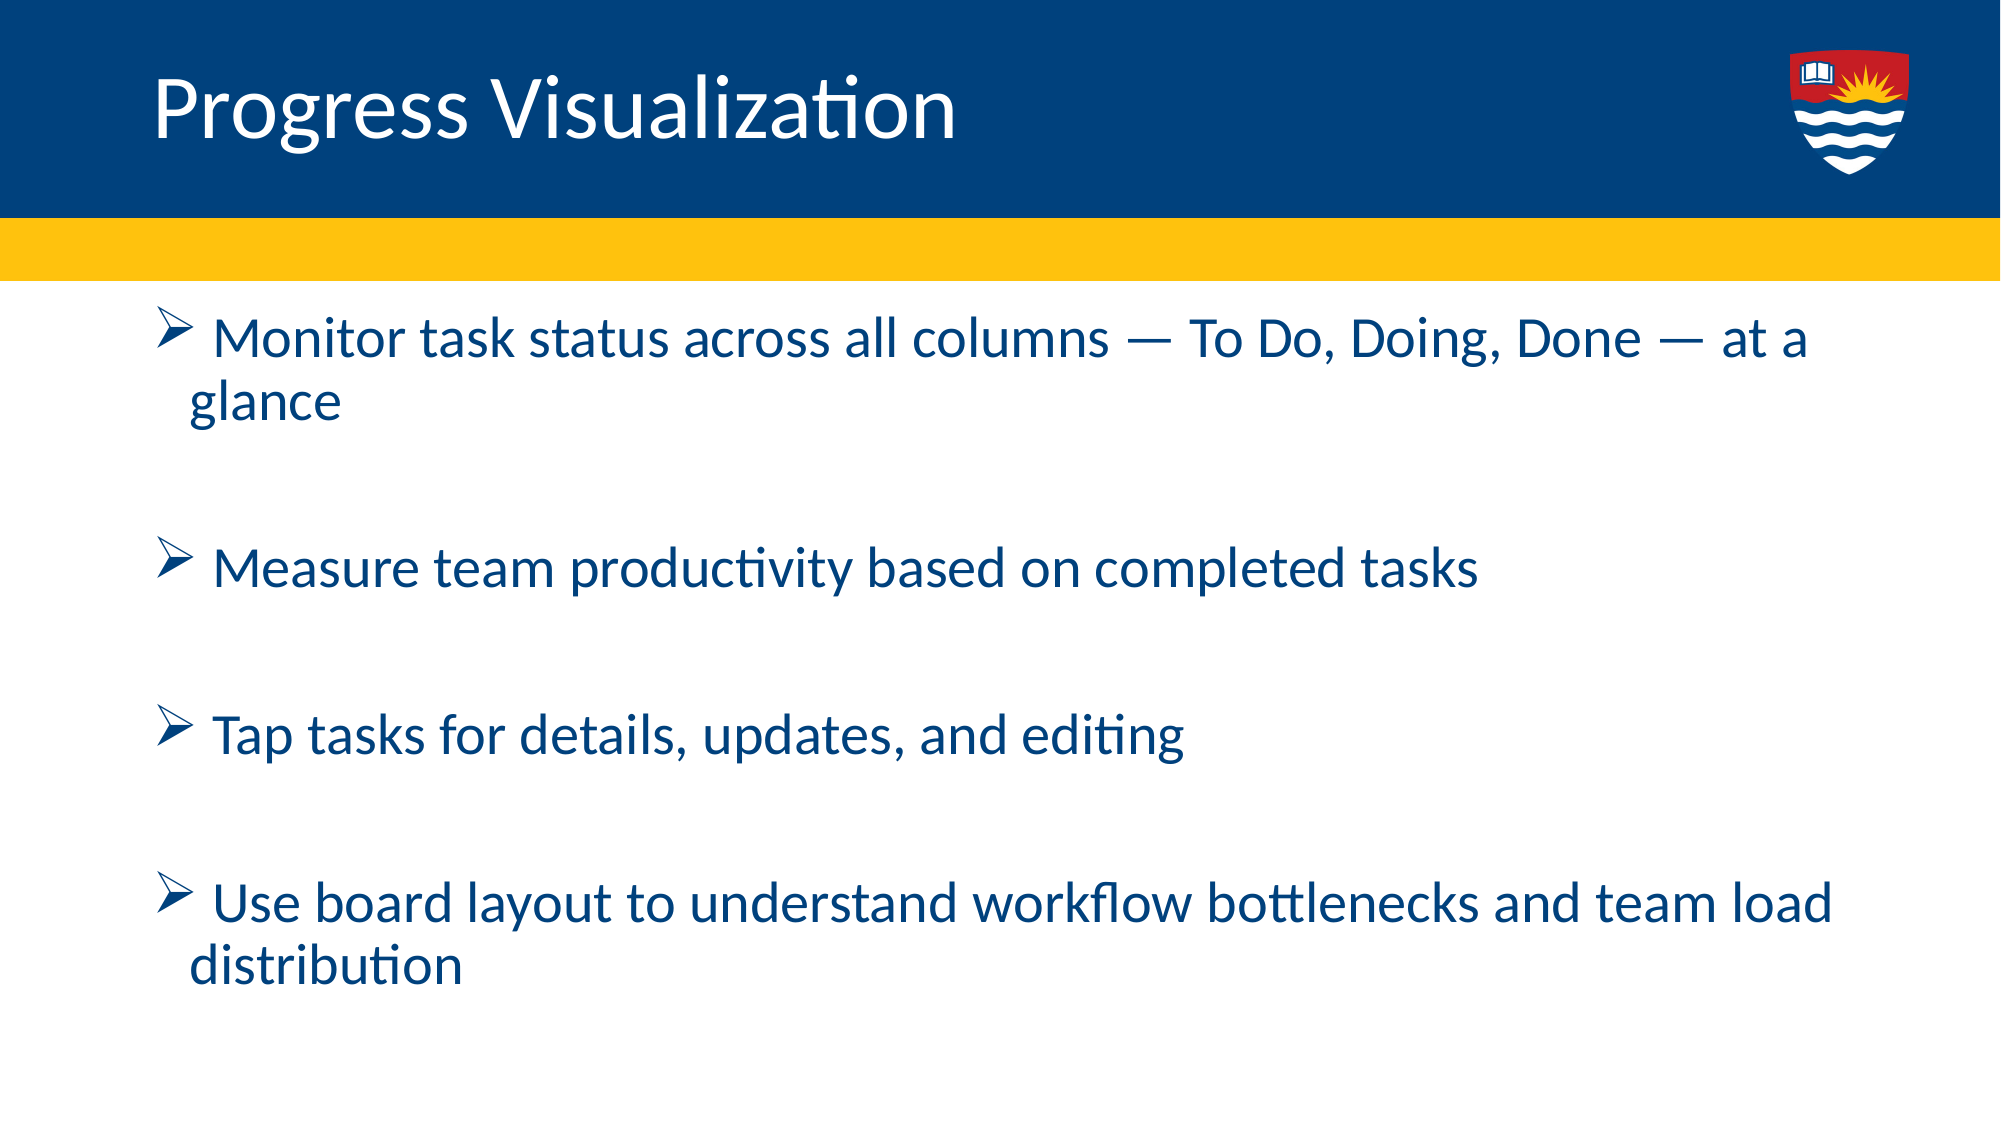

# Progress Visualization
 Monitor task status across all columns — To Do, Doing, Done — at a glance

 Measure team productivity based on completed tasks

 Tap tasks for details, updates, and editing

 Use board layout to understand workflow bottlenecks and team load distribution
20